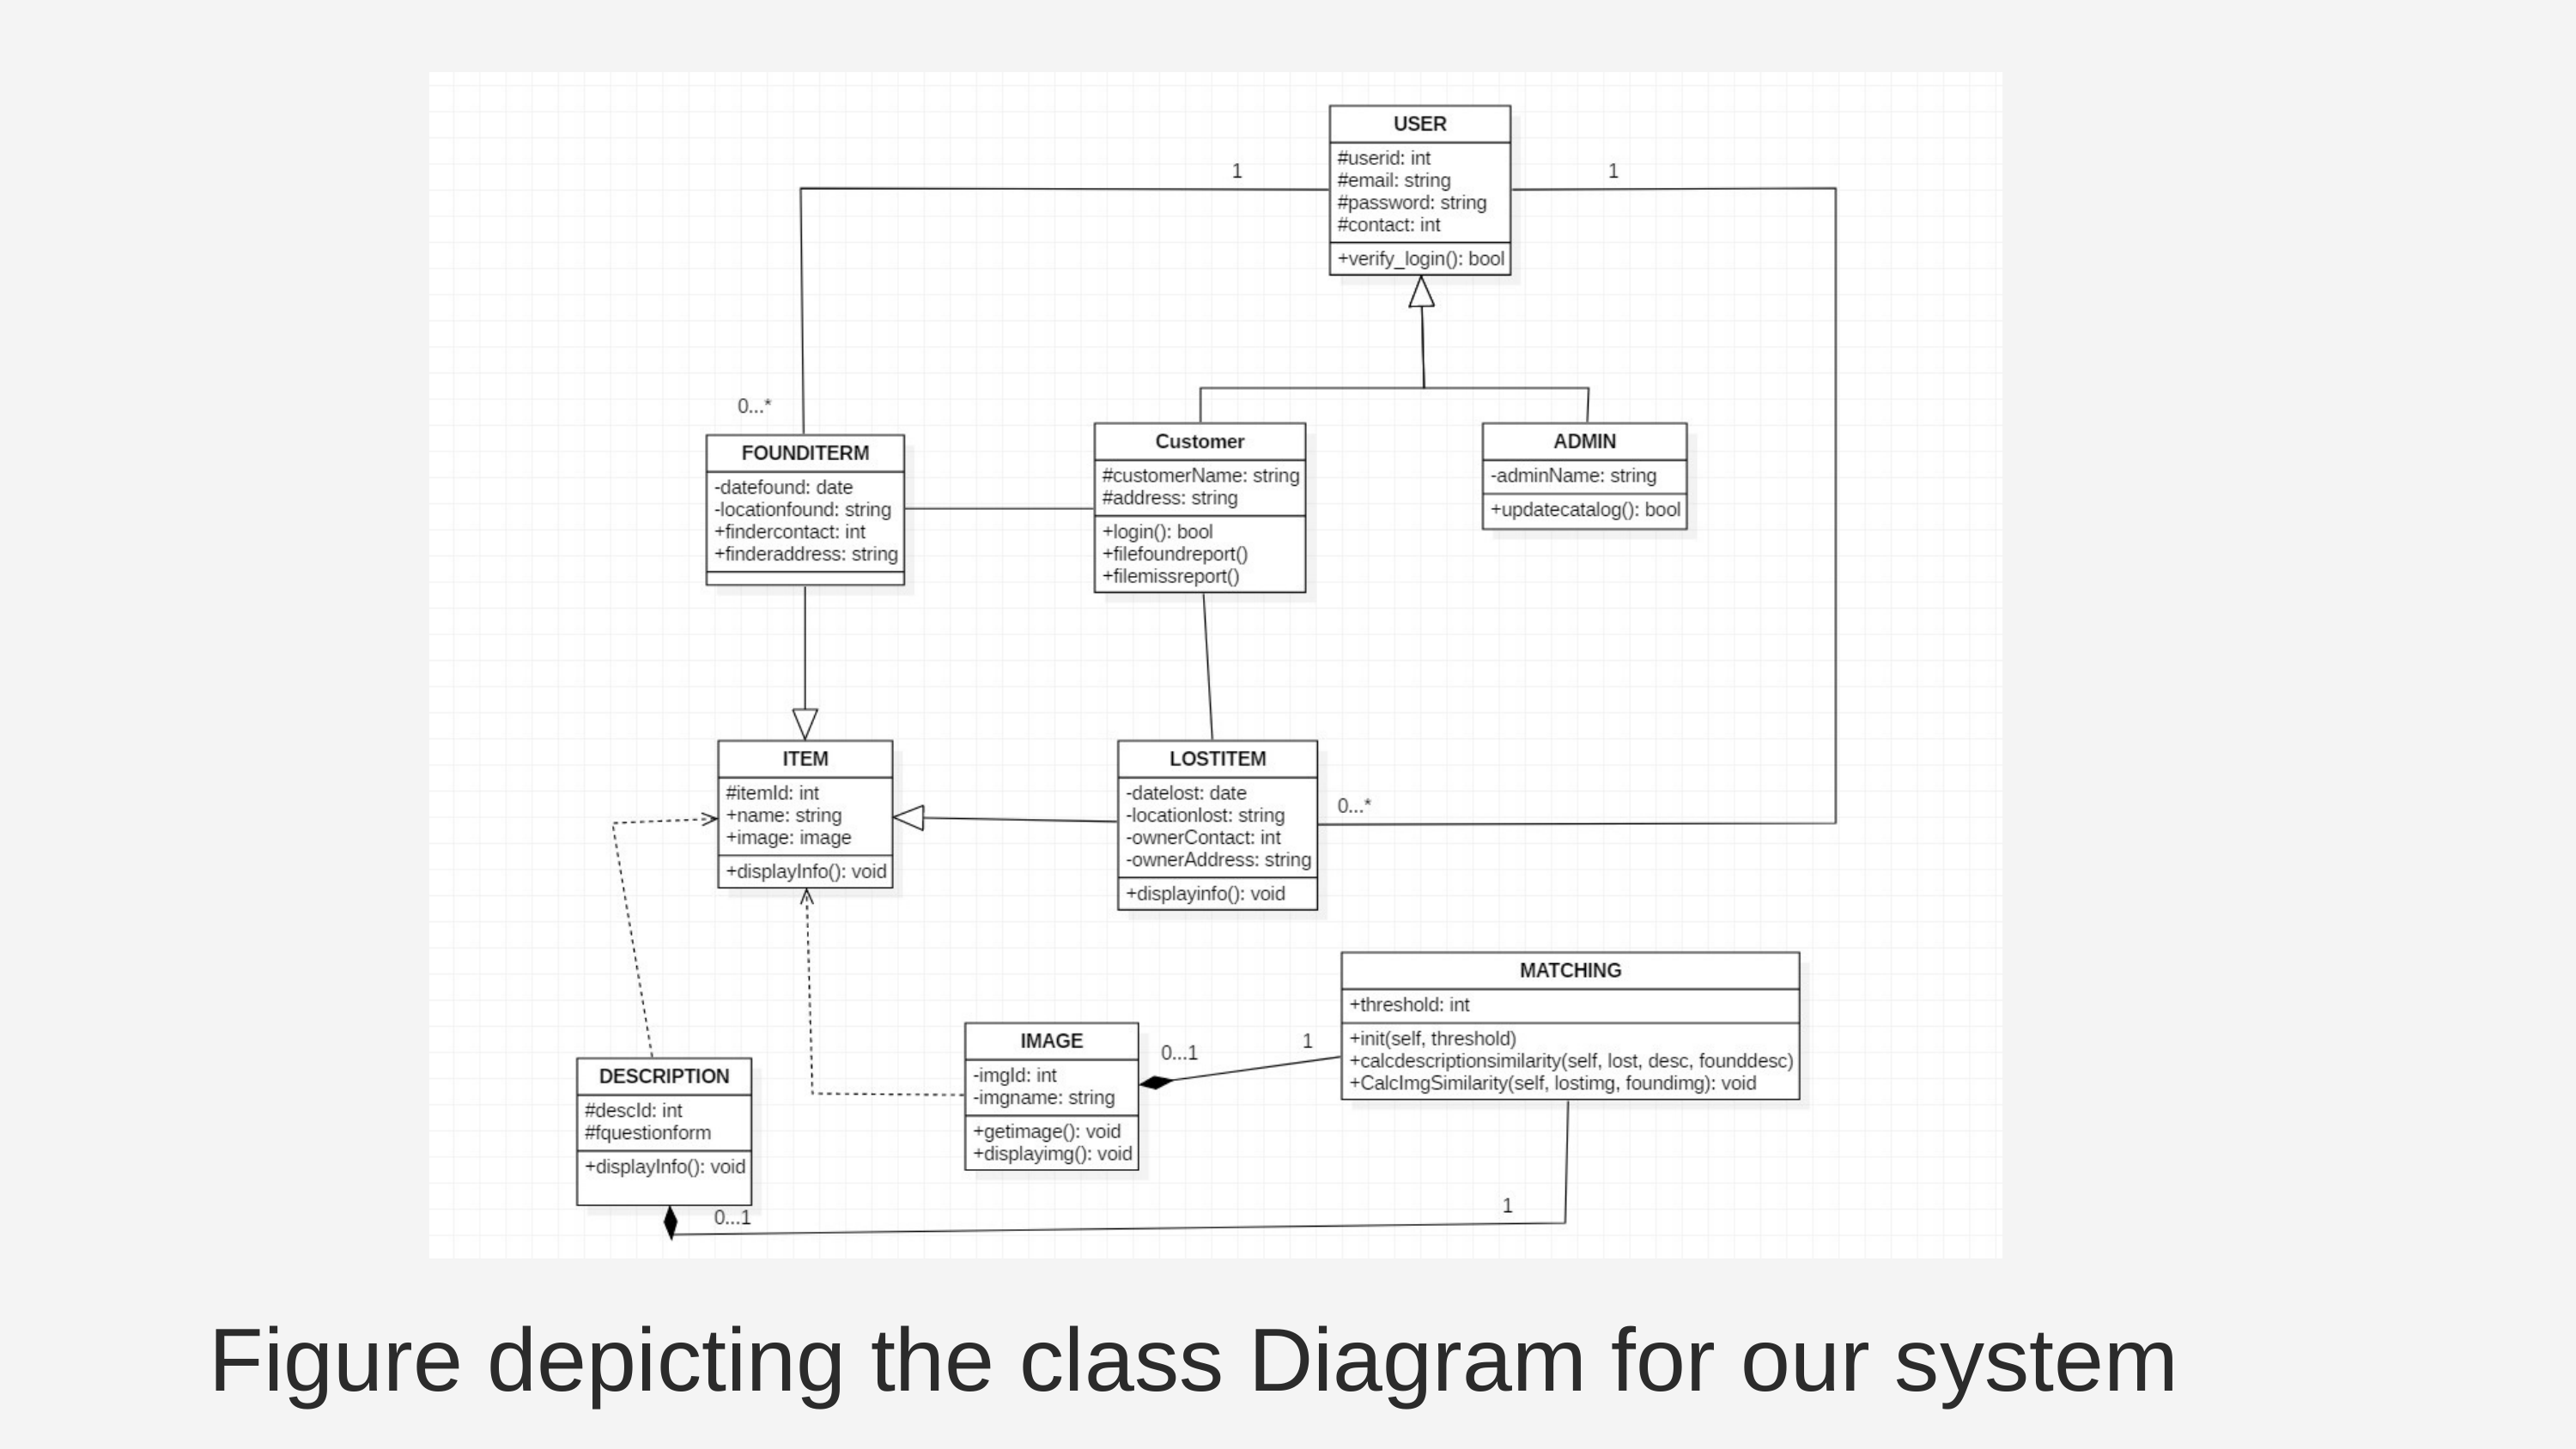

Figure depicting the class Diagram for our system